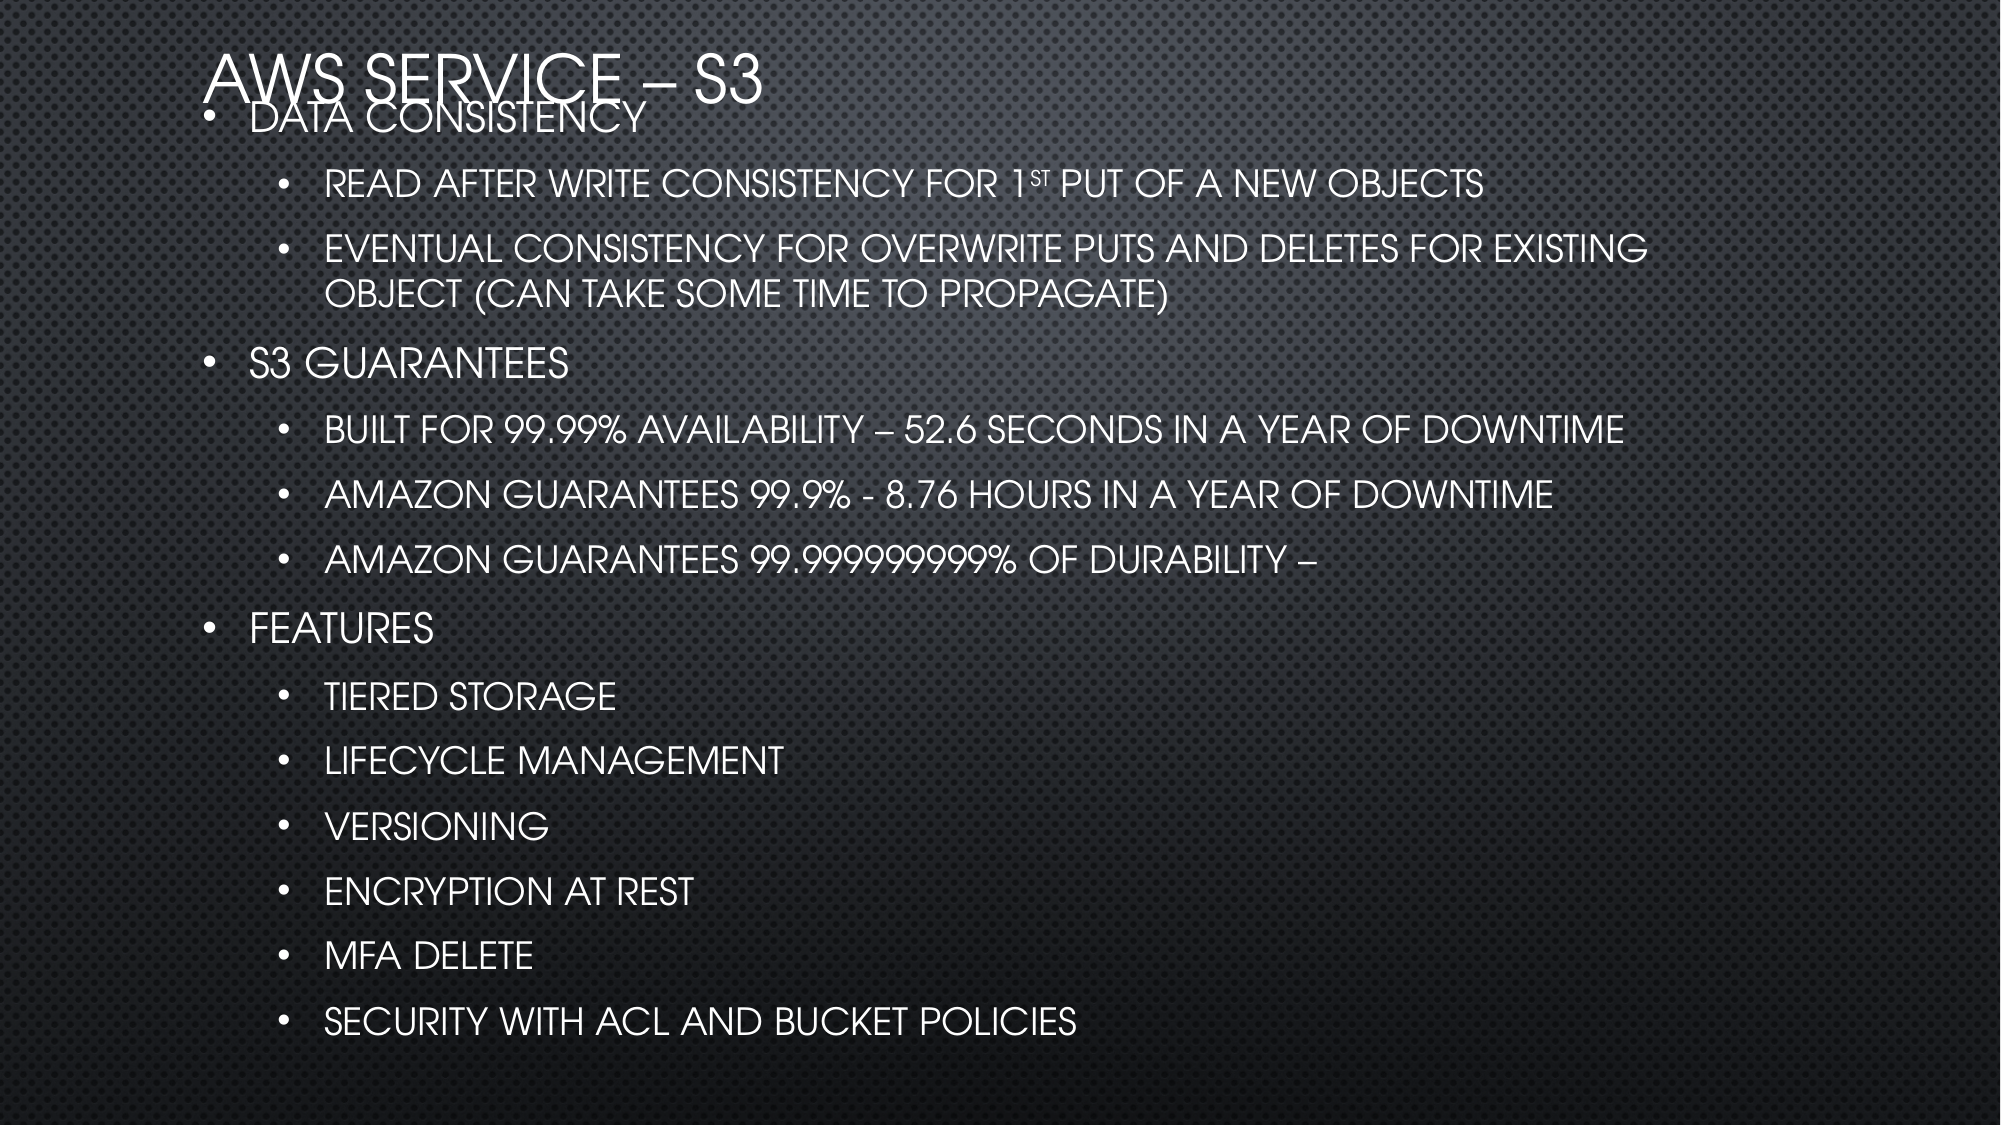

# AWS Service – s3
Data Consistency
Read after Write consistency for 1st PUT of a new objects
Eventual Consistency for overwrite PUTs and DELETEs for existing object (can take some time to propagate)
S3 guarantees
Built for 99.99% availability – 52.6 seconds in a year of downtime
Amazon guarantees 99.9% - 8.76 hours in a year of downtime
Amazon guarantees 99.999999999% of Durability –
Features
Tiered storage
Lifecycle management
Versioning
Encryption at rest
MFA Delete
Security with ACL and Bucket Policies